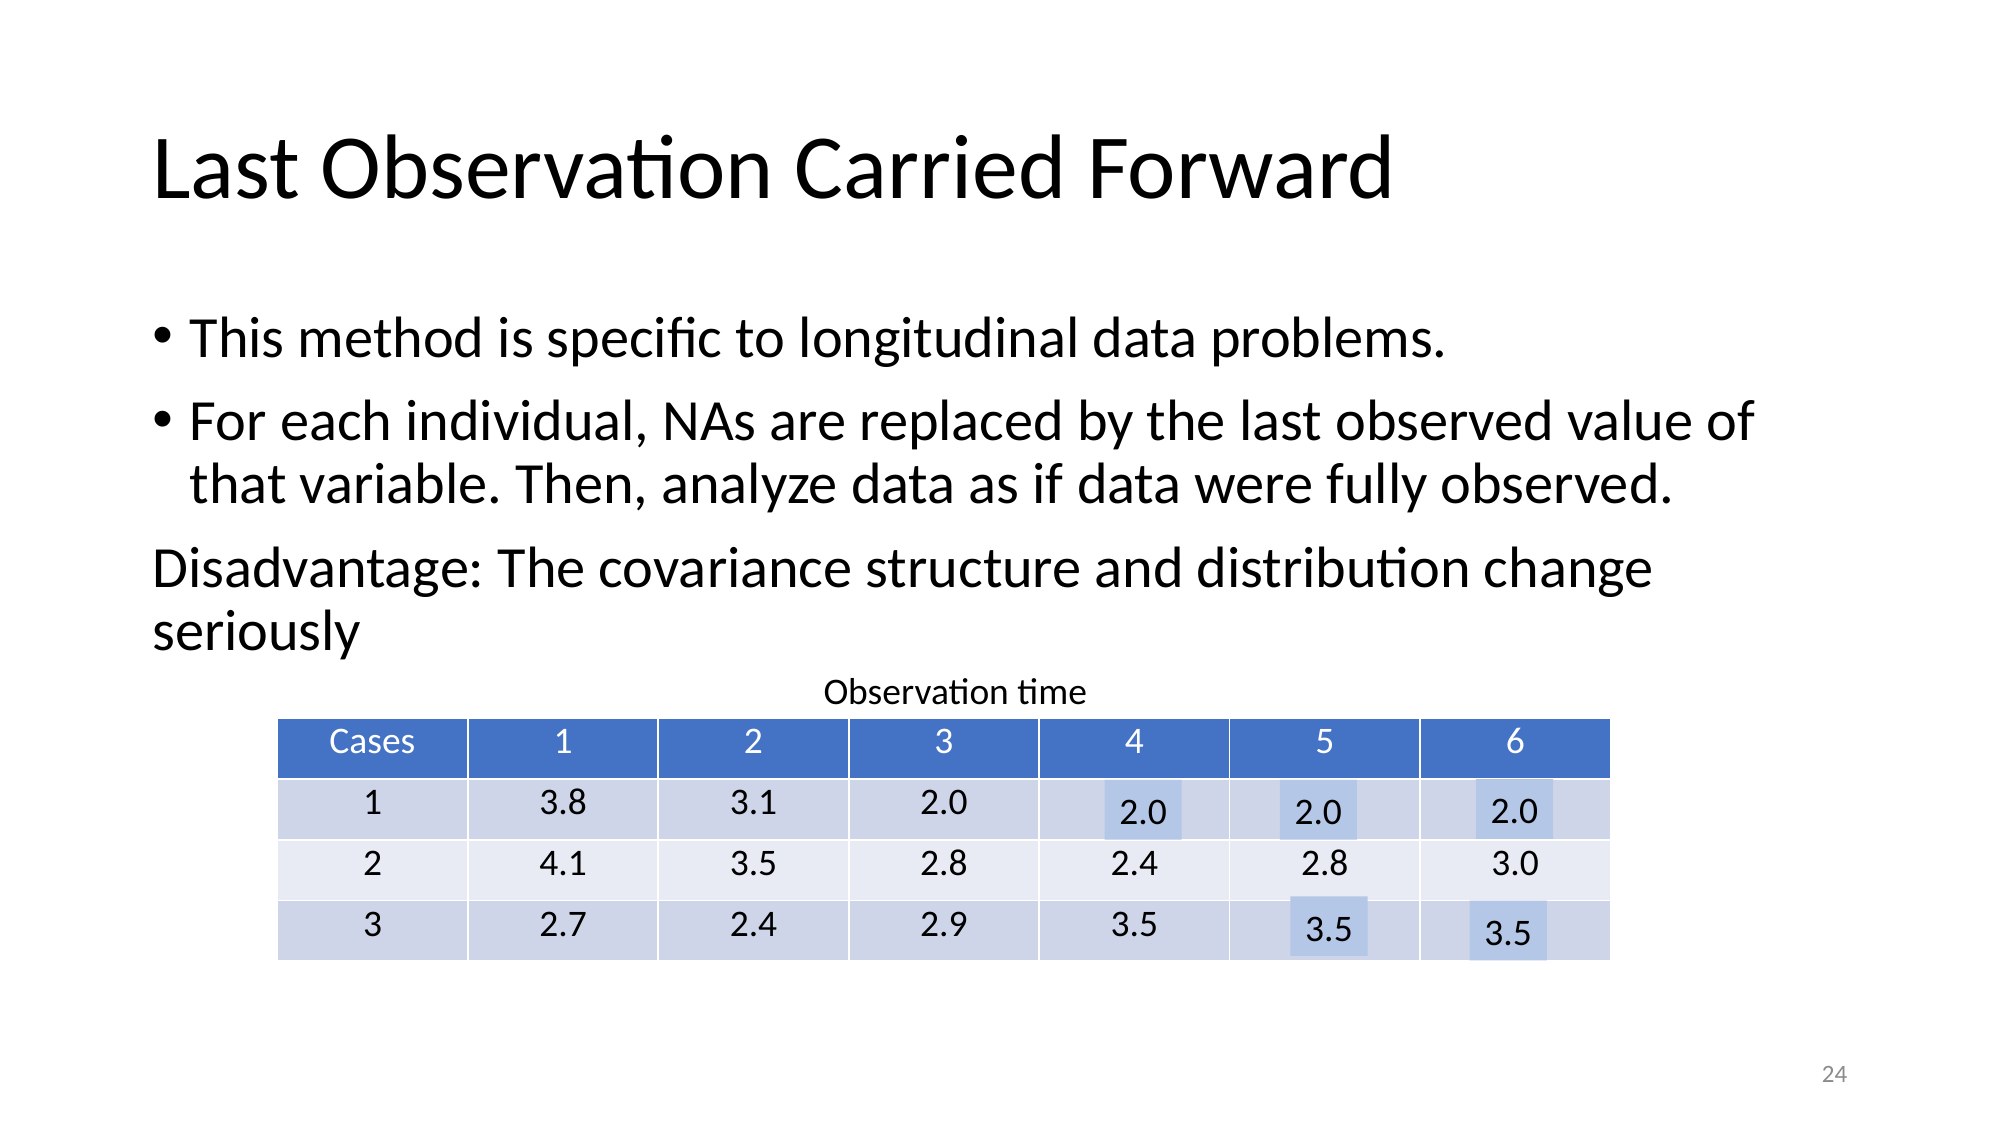

# Last Observation Carried Forward
This method is specific to longitudinal data problems.
For each individual, NAs are replaced by the last observed value of that variable. Then, analyze data as if data were fully observed.
Disadvantage: The covariance structure and distribution change seriously
Observation time
| Cases | 1 | 2 | 3 | 4 | 5 | 6 |
| --- | --- | --- | --- | --- | --- | --- |
| 1 | 3.8 | 3.1 | 2.0 | NA | NA | NA |
| 2 | 4.1 | 3.5 | 2.8 | 2.4 | 2.8 | 3.0 |
| 3 | 2.7 | 2.4 | 2.9 | 3.5 | NA | NA |
2.0
2.0
2.0
3.5
3.5
24